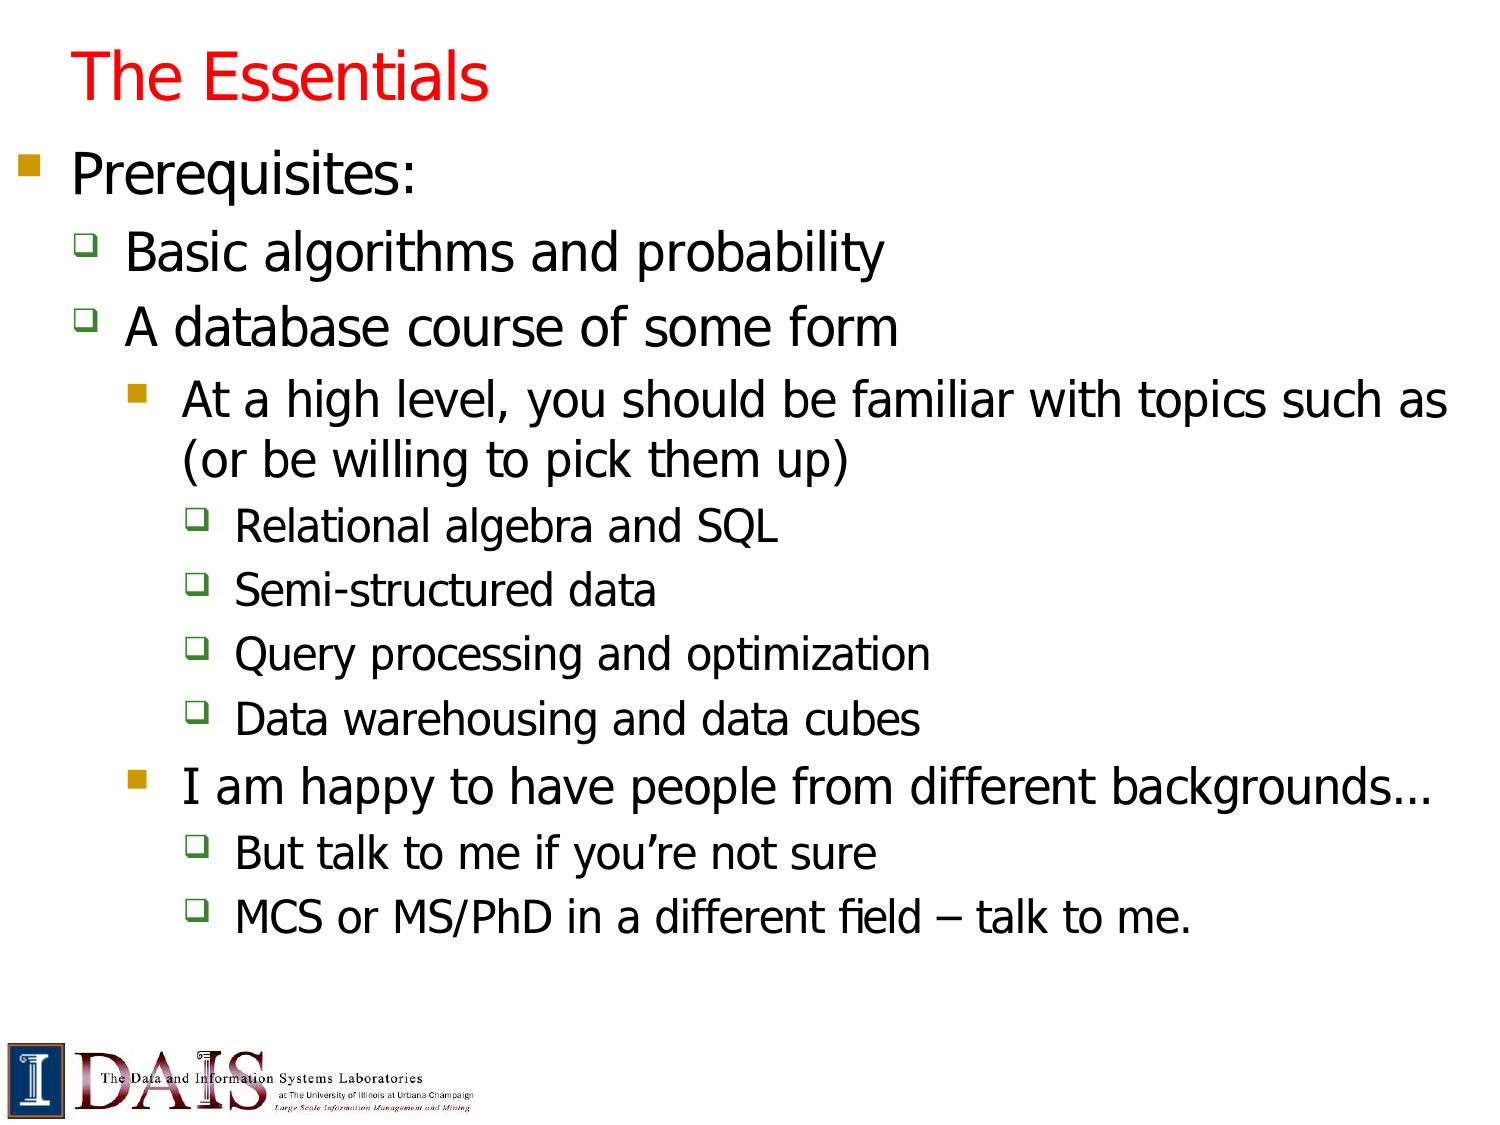

# The Essentials
Prerequisites:
Basic algorithms and probability
A database course of some form
At a high level, you should be familiar with topics such as (or be willing to pick them up)
Relational algebra and SQL
Semi-structured data
Query processing and optimization
Data warehousing and data cubes
I am happy to have people from different backgrounds…
But talk to me if you’re not sure
MCS or MS/PhD in a different field – talk to me.